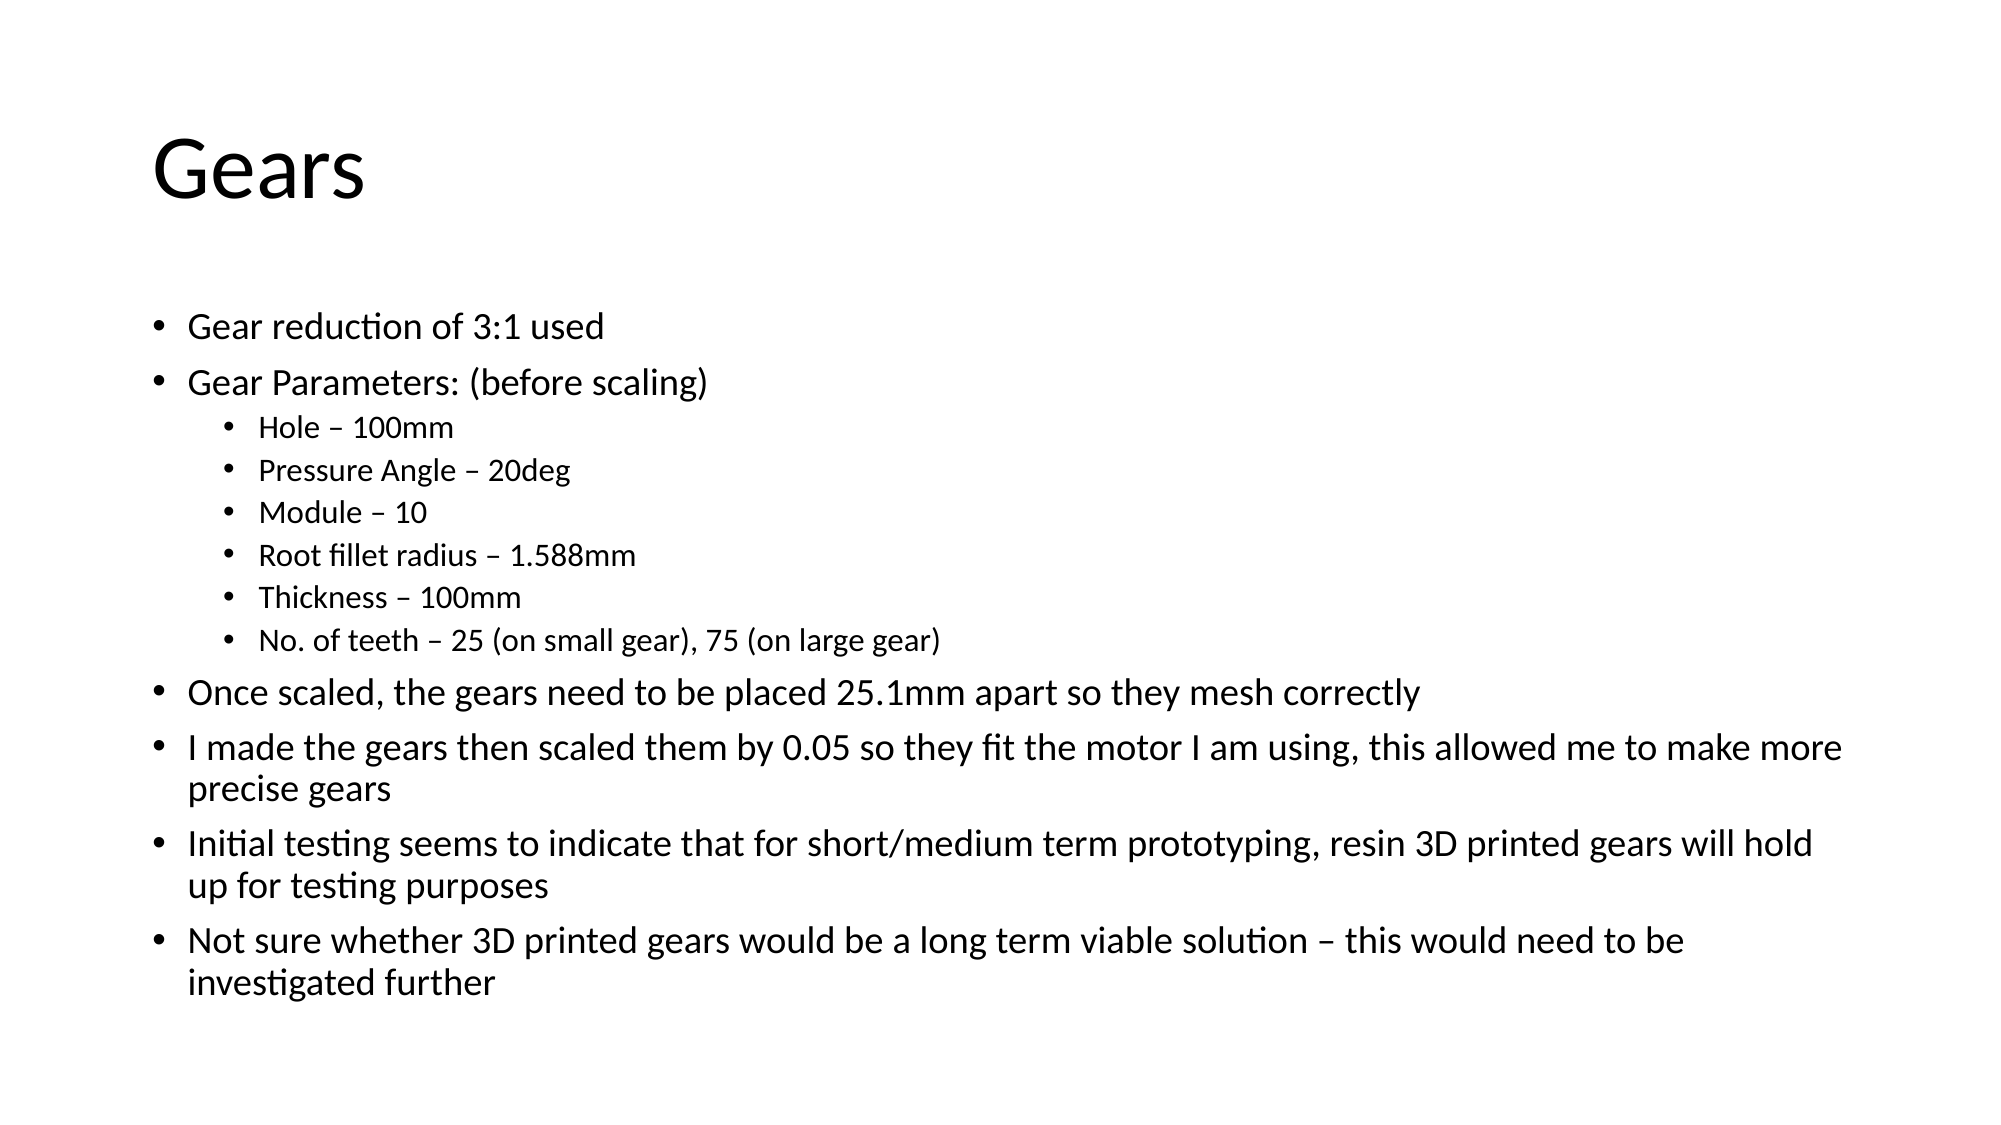

# Gears
Gear reduction of 3:1 used
Gear Parameters: (before scaling)
Hole – 100mm
Pressure Angle – 20deg
Module – 10
Root fillet radius – 1.588mm
Thickness – 100mm
No. of teeth – 25 (on small gear), 75 (on large gear)
Once scaled, the gears need to be placed 25.1mm apart so they mesh correctly
I made the gears then scaled them by 0.05 so they fit the motor I am using, this allowed me to make more precise gears
Initial testing seems to indicate that for short/medium term prototyping, resin 3D printed gears will hold up for testing purposes
Not sure whether 3D printed gears would be a long term viable solution – this would need to be investigated further